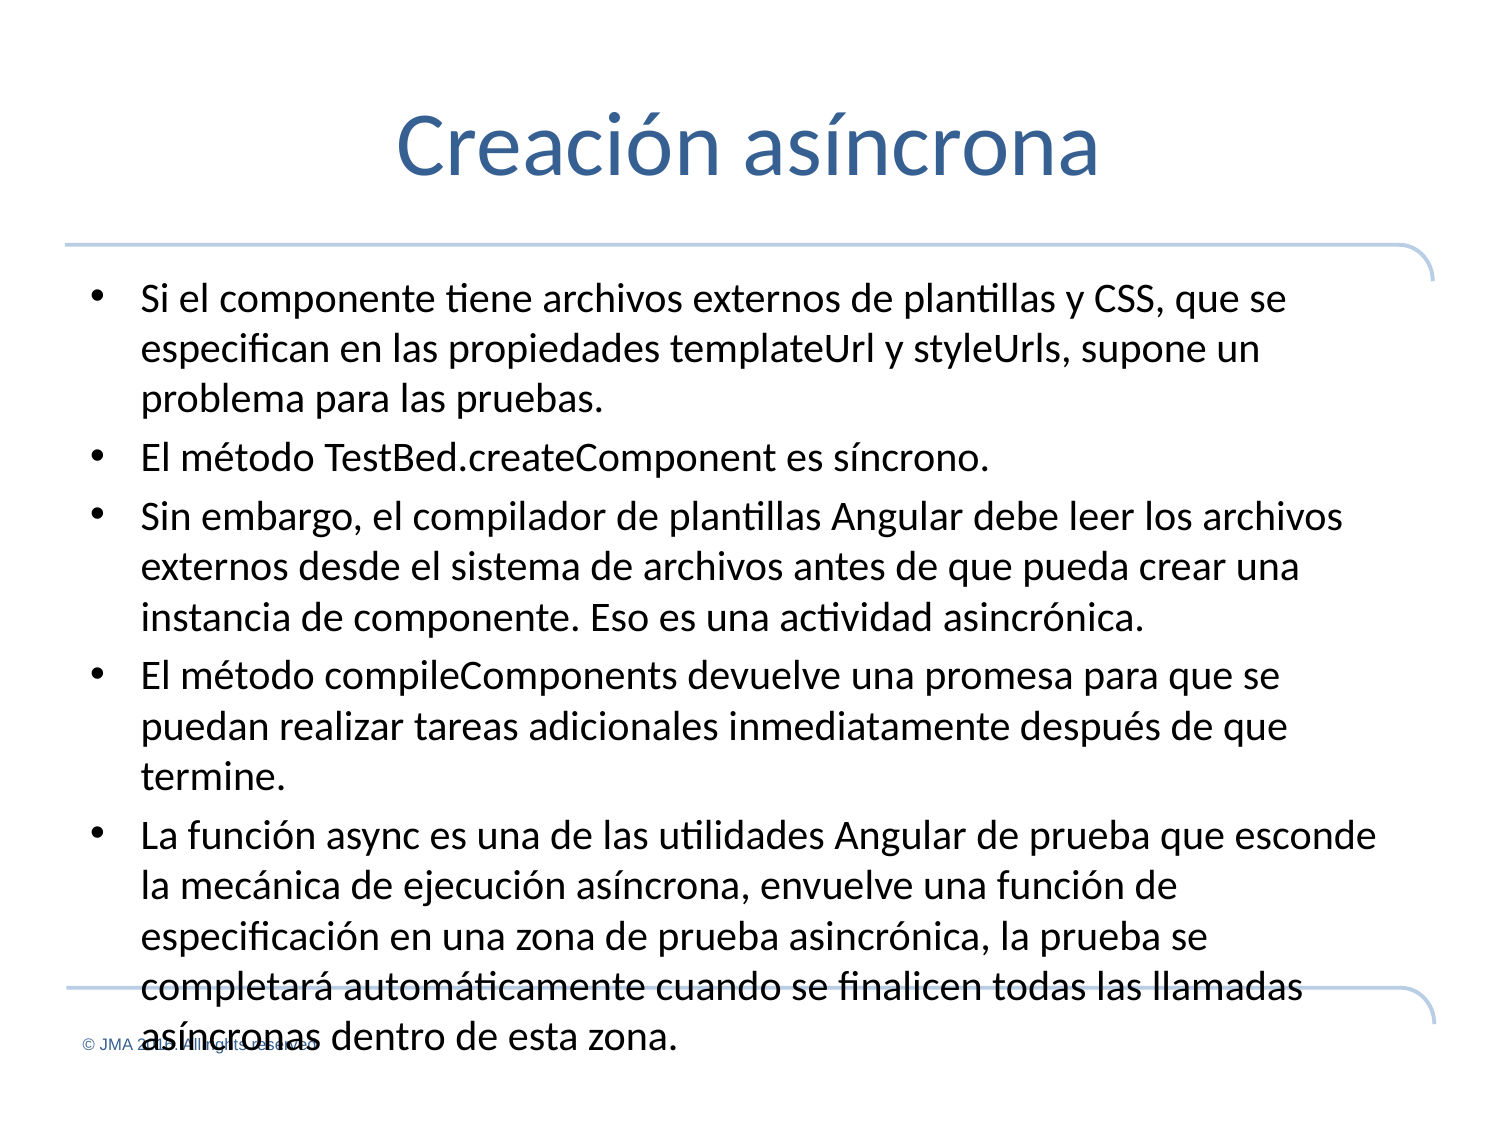

# Creación asíncrona
Si el componente tiene archivos externos de plantillas y CSS, que se especifican en las propiedades templateUrl y styleUrls, supone un problema para las pruebas.
El método TestBed.createComponent es síncrono.
Sin embargo, el compilador de plantillas Angular debe leer los archivos externos desde el sistema de archivos antes de que pueda crear una instancia de componente. Eso es una actividad asincrónica.
El método compileComponents devuelve una promesa para que se puedan realizar tareas adicionales inmediatamente después de que termine.
La función async es una de las utilidades Angular de prueba que esconde la mecánica de ejecución asíncrona, envuelve una función de especificación en una zona de prueba asincrónica, la prueba se completará automáticamente cuando se finalicen todas las llamadas asíncronas dentro de esta zona.